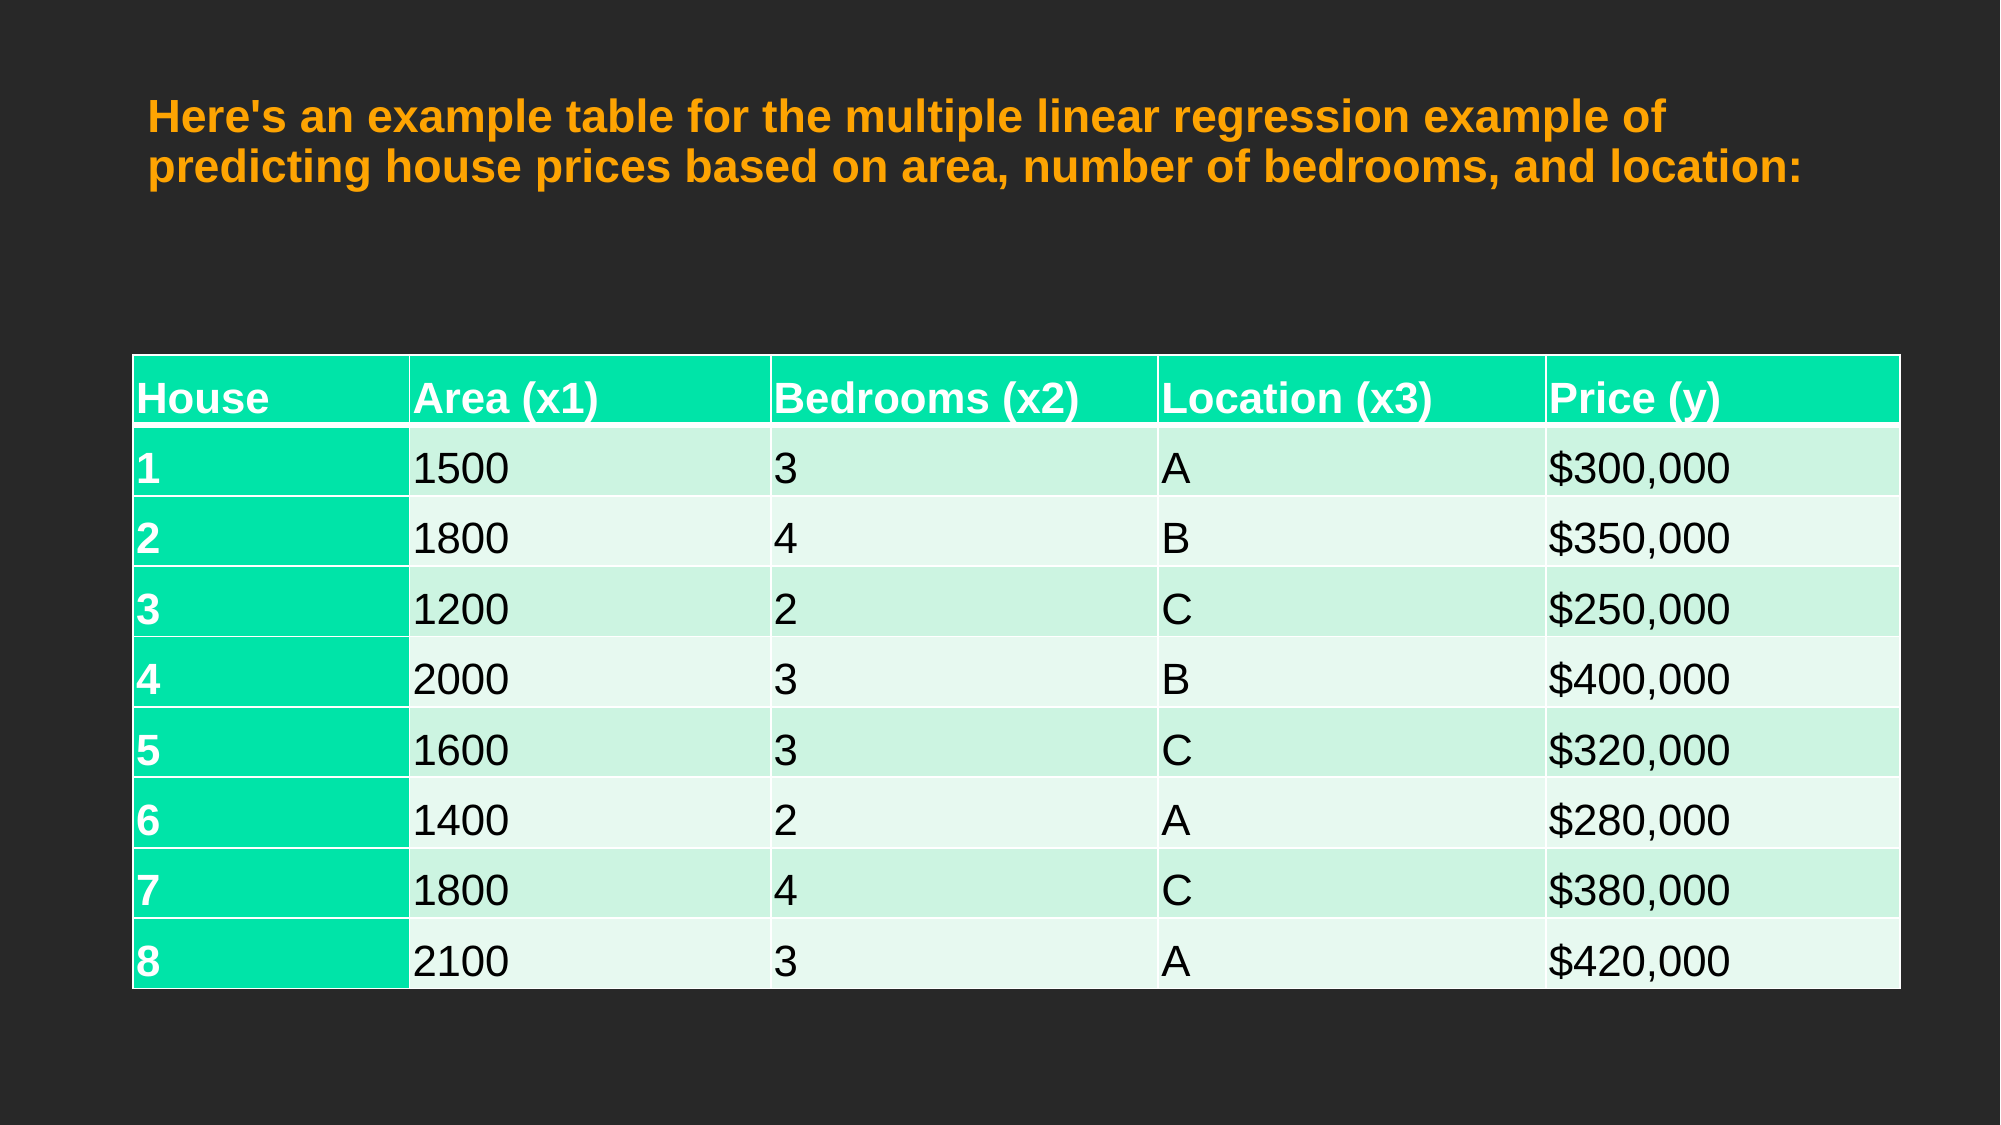

# Here's an example table for the multiple linear regression example of predicting house prices based on area, number of bedrooms, and location:
| House | Area (x1) | Bedrooms (x2) | Location (x3) | Price (y) |
| --- | --- | --- | --- | --- |
| 1 | 1500 | 3 | A | $300,000 |
| 2 | 1800 | 4 | B | $350,000 |
| 3 | 1200 | 2 | C | $250,000 |
| 4 | 2000 | 3 | B | $400,000 |
| 5 | 1600 | 3 | C | $320,000 |
| 6 | 1400 | 2 | A | $280,000 |
| 7 | 1800 | 4 | C | $380,000 |
| 8 | 2100 | 3 | A | $420,000 |